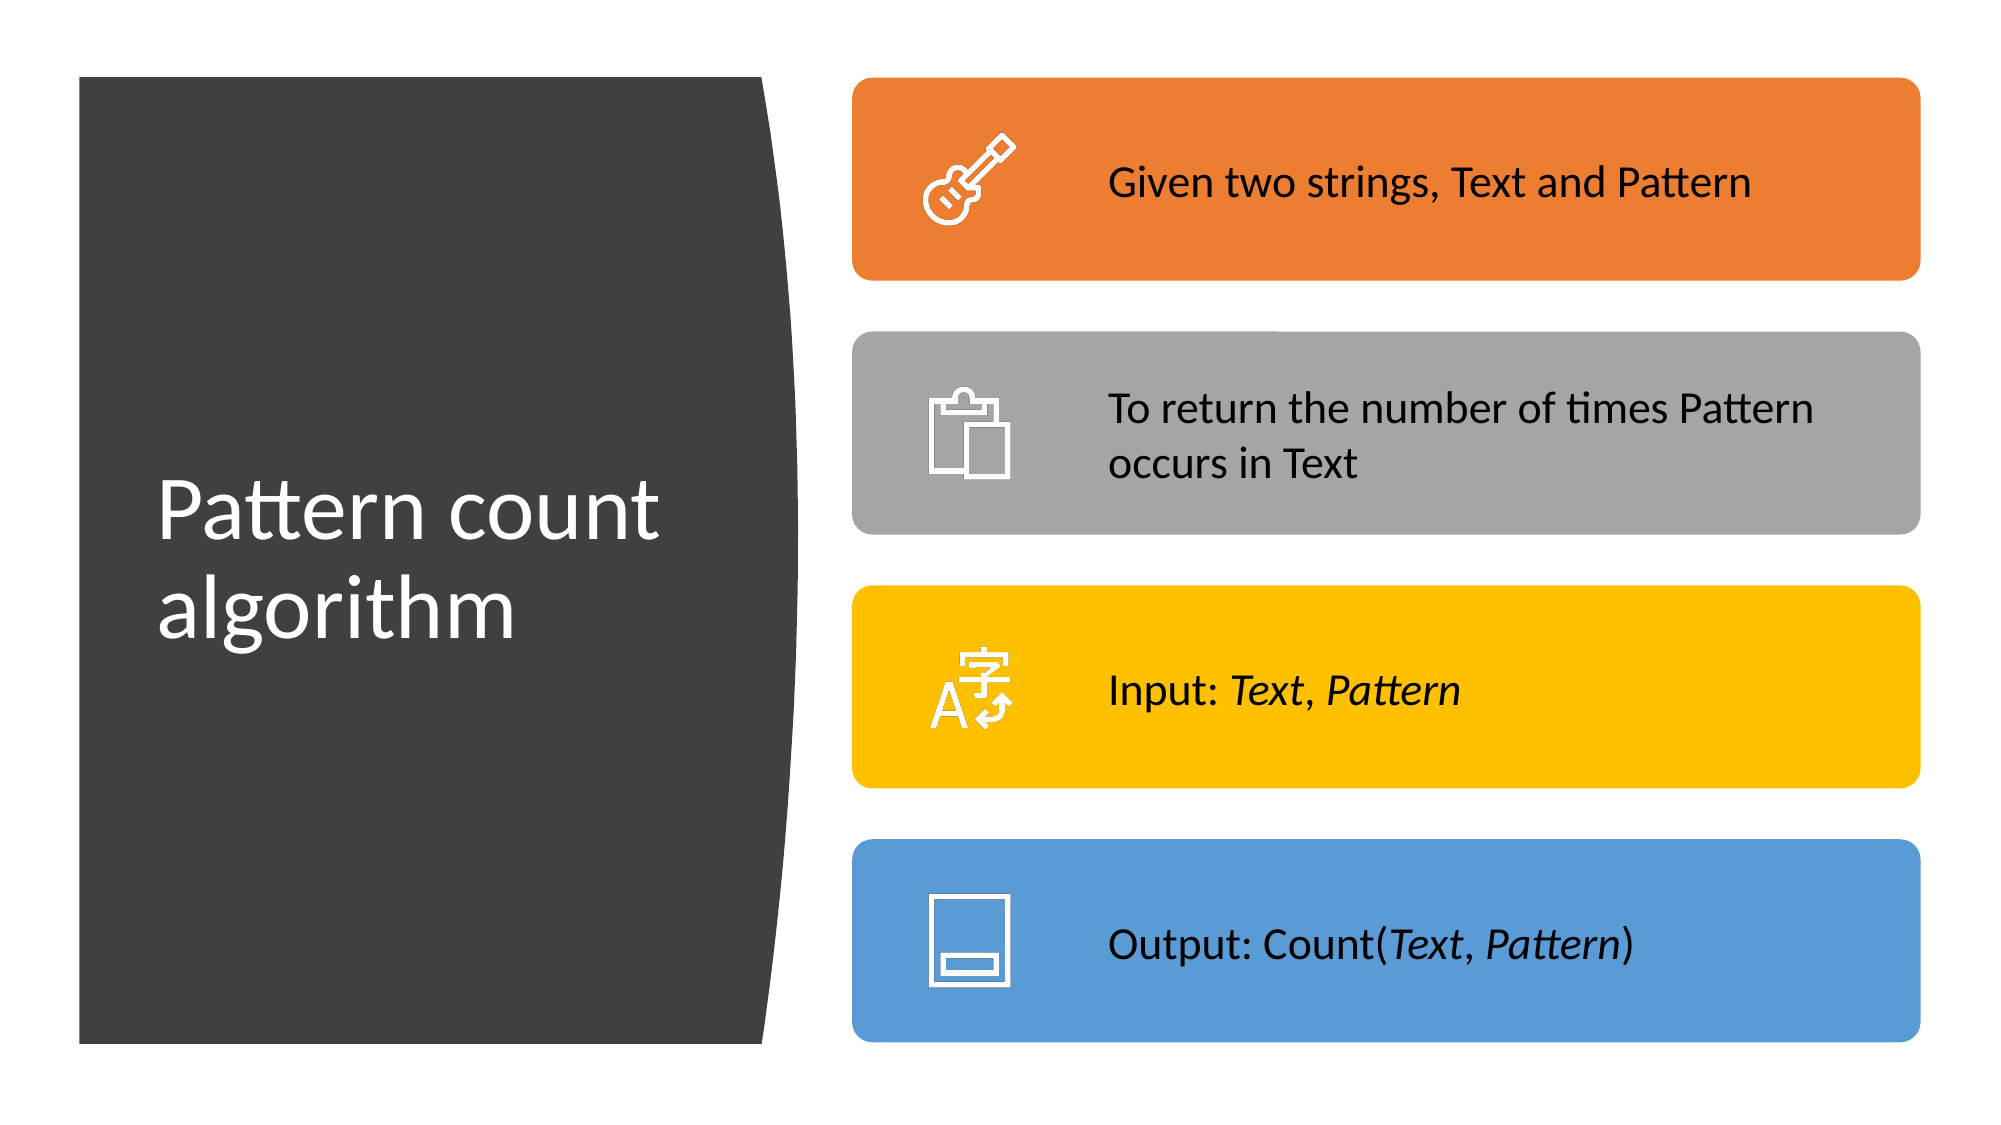

Given two strings, Text and Pattern
To return the number of times Pattern occurs in Text
Input: Text, Pattern
Output: Count(Text, Pattern)

# Pattern count algorithm